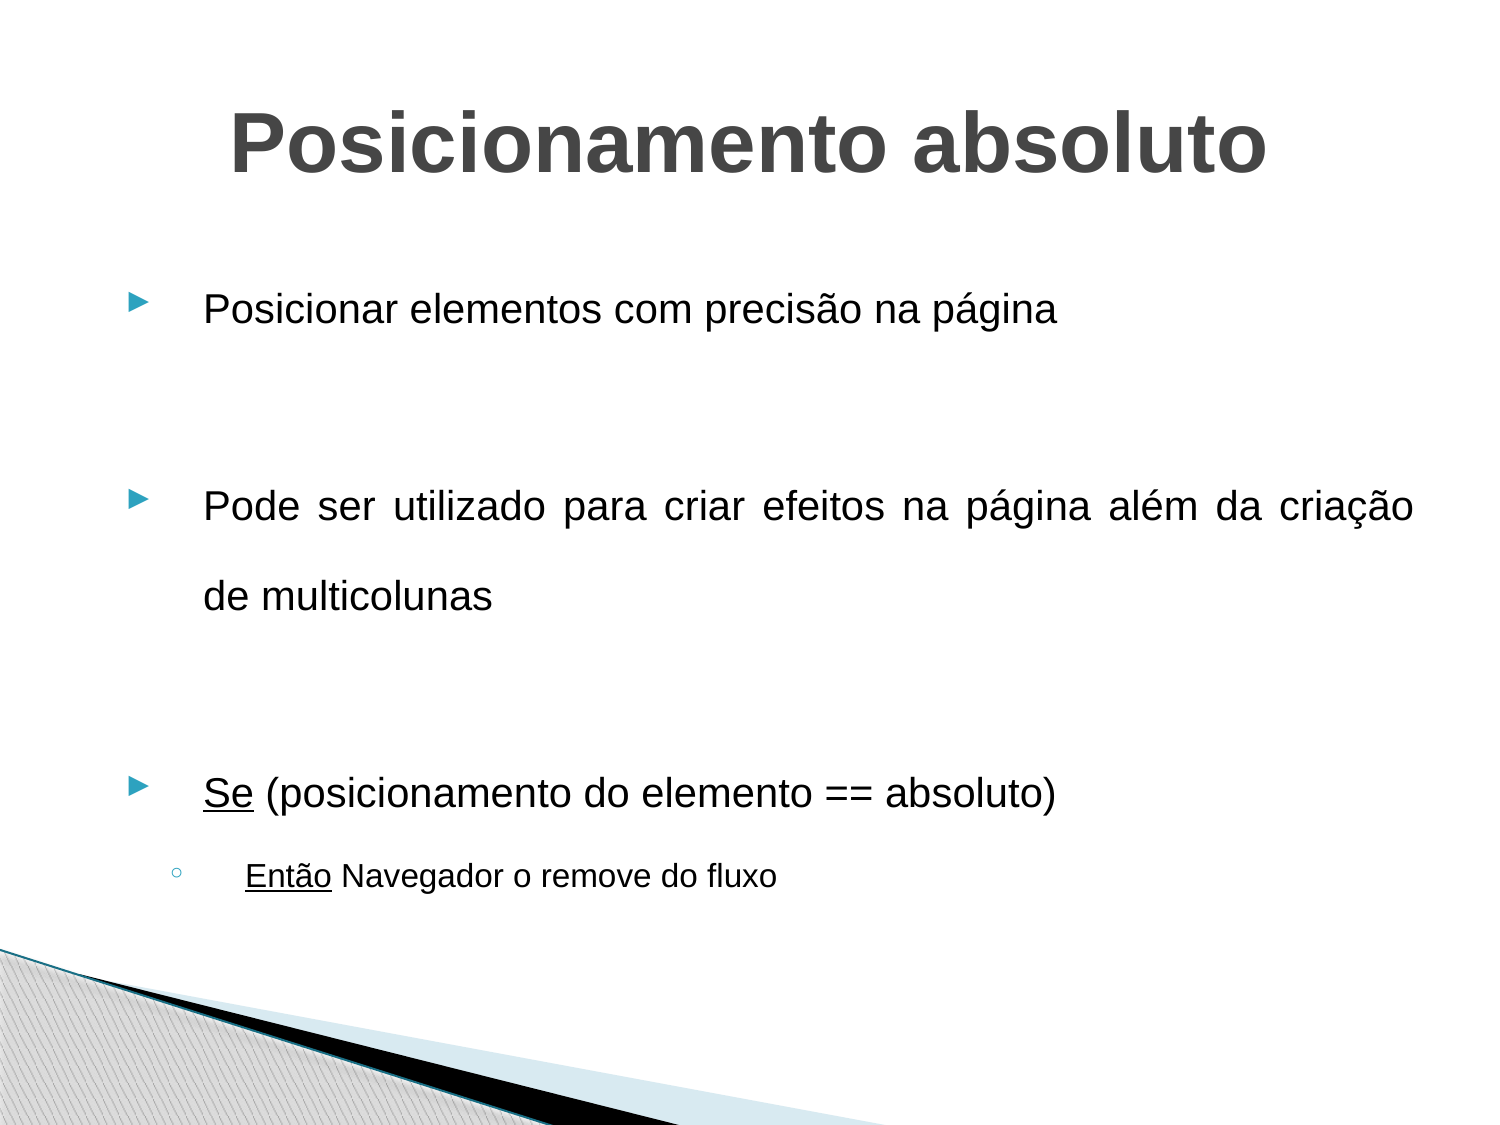

# Posicionamento absoluto
Posicionar elementos com precisão na página

Pode ser utilizado para criar efeitos na página além da criação de multicolunas

Se (posicionamento do elemento == absoluto)
Então Navegador o remove do fluxo